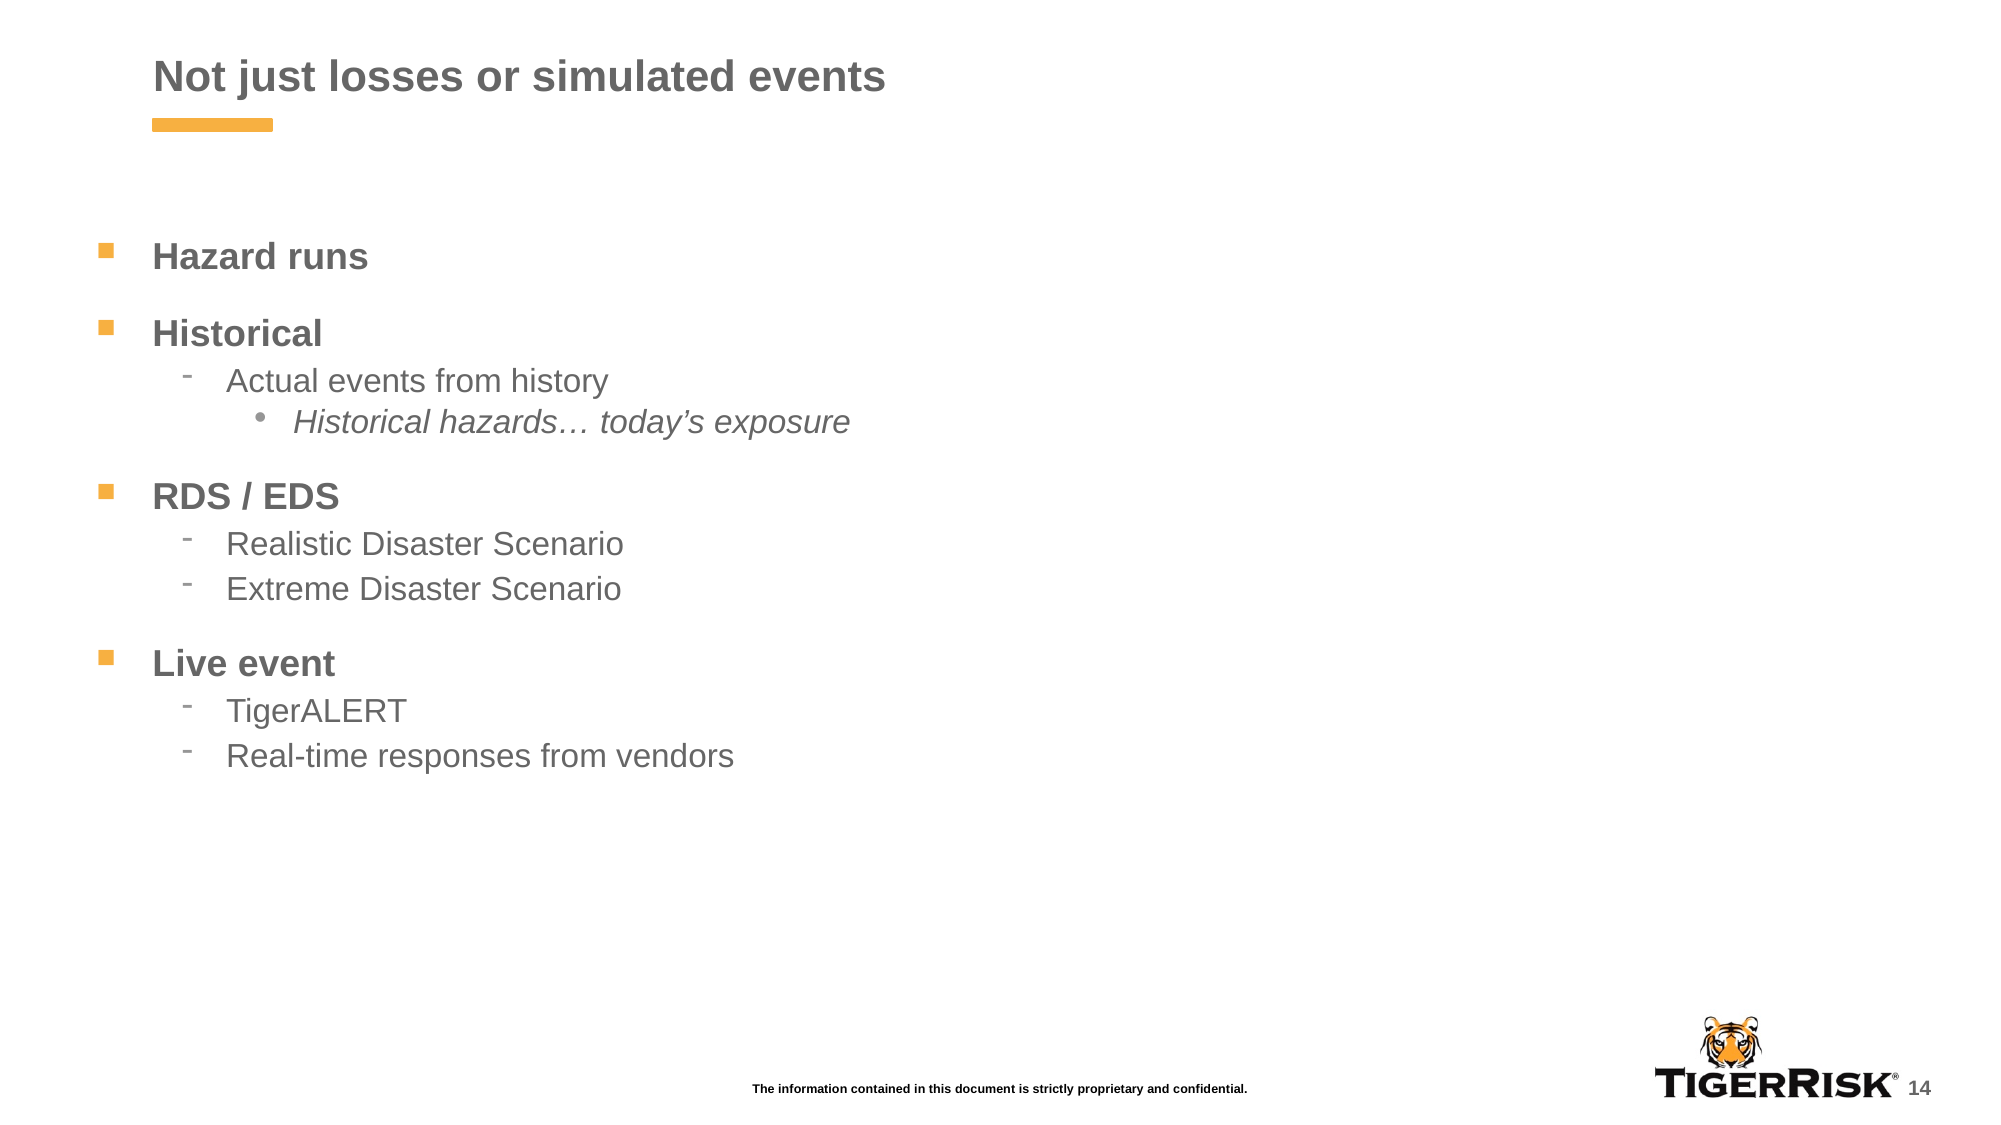

# Not just losses or simulated events
Hazard runs
Historical
Actual events from history
Historical hazards… today’s exposure
RDS / EDS
Realistic Disaster Scenario
Extreme Disaster Scenario
Live event
TigerALERT
Real-time responses from vendors